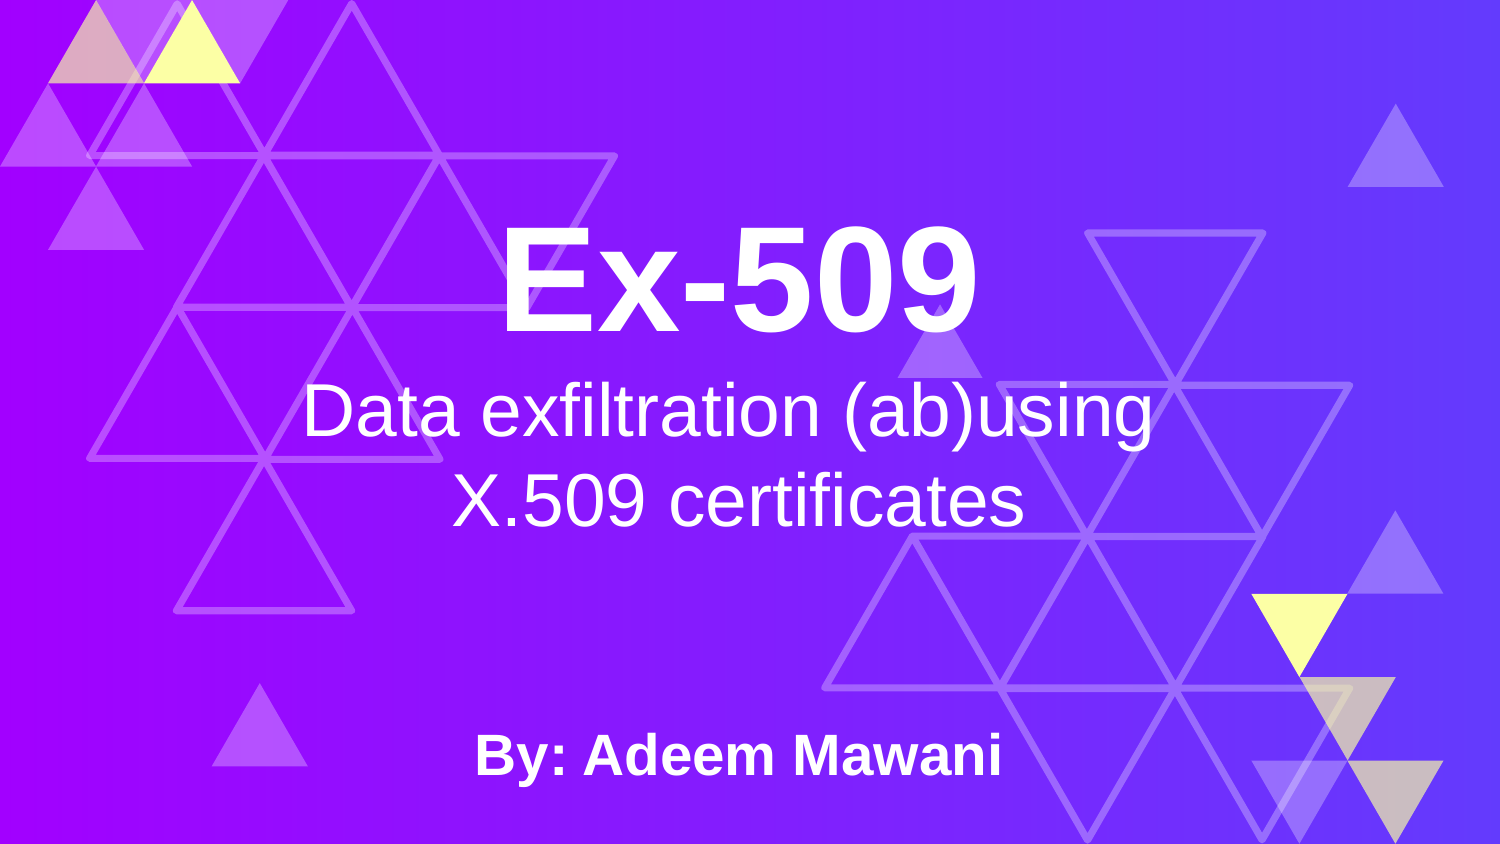

# Ex-509 Data exfiltration (ab)using X.509 certificates
By: Adeem Mawani